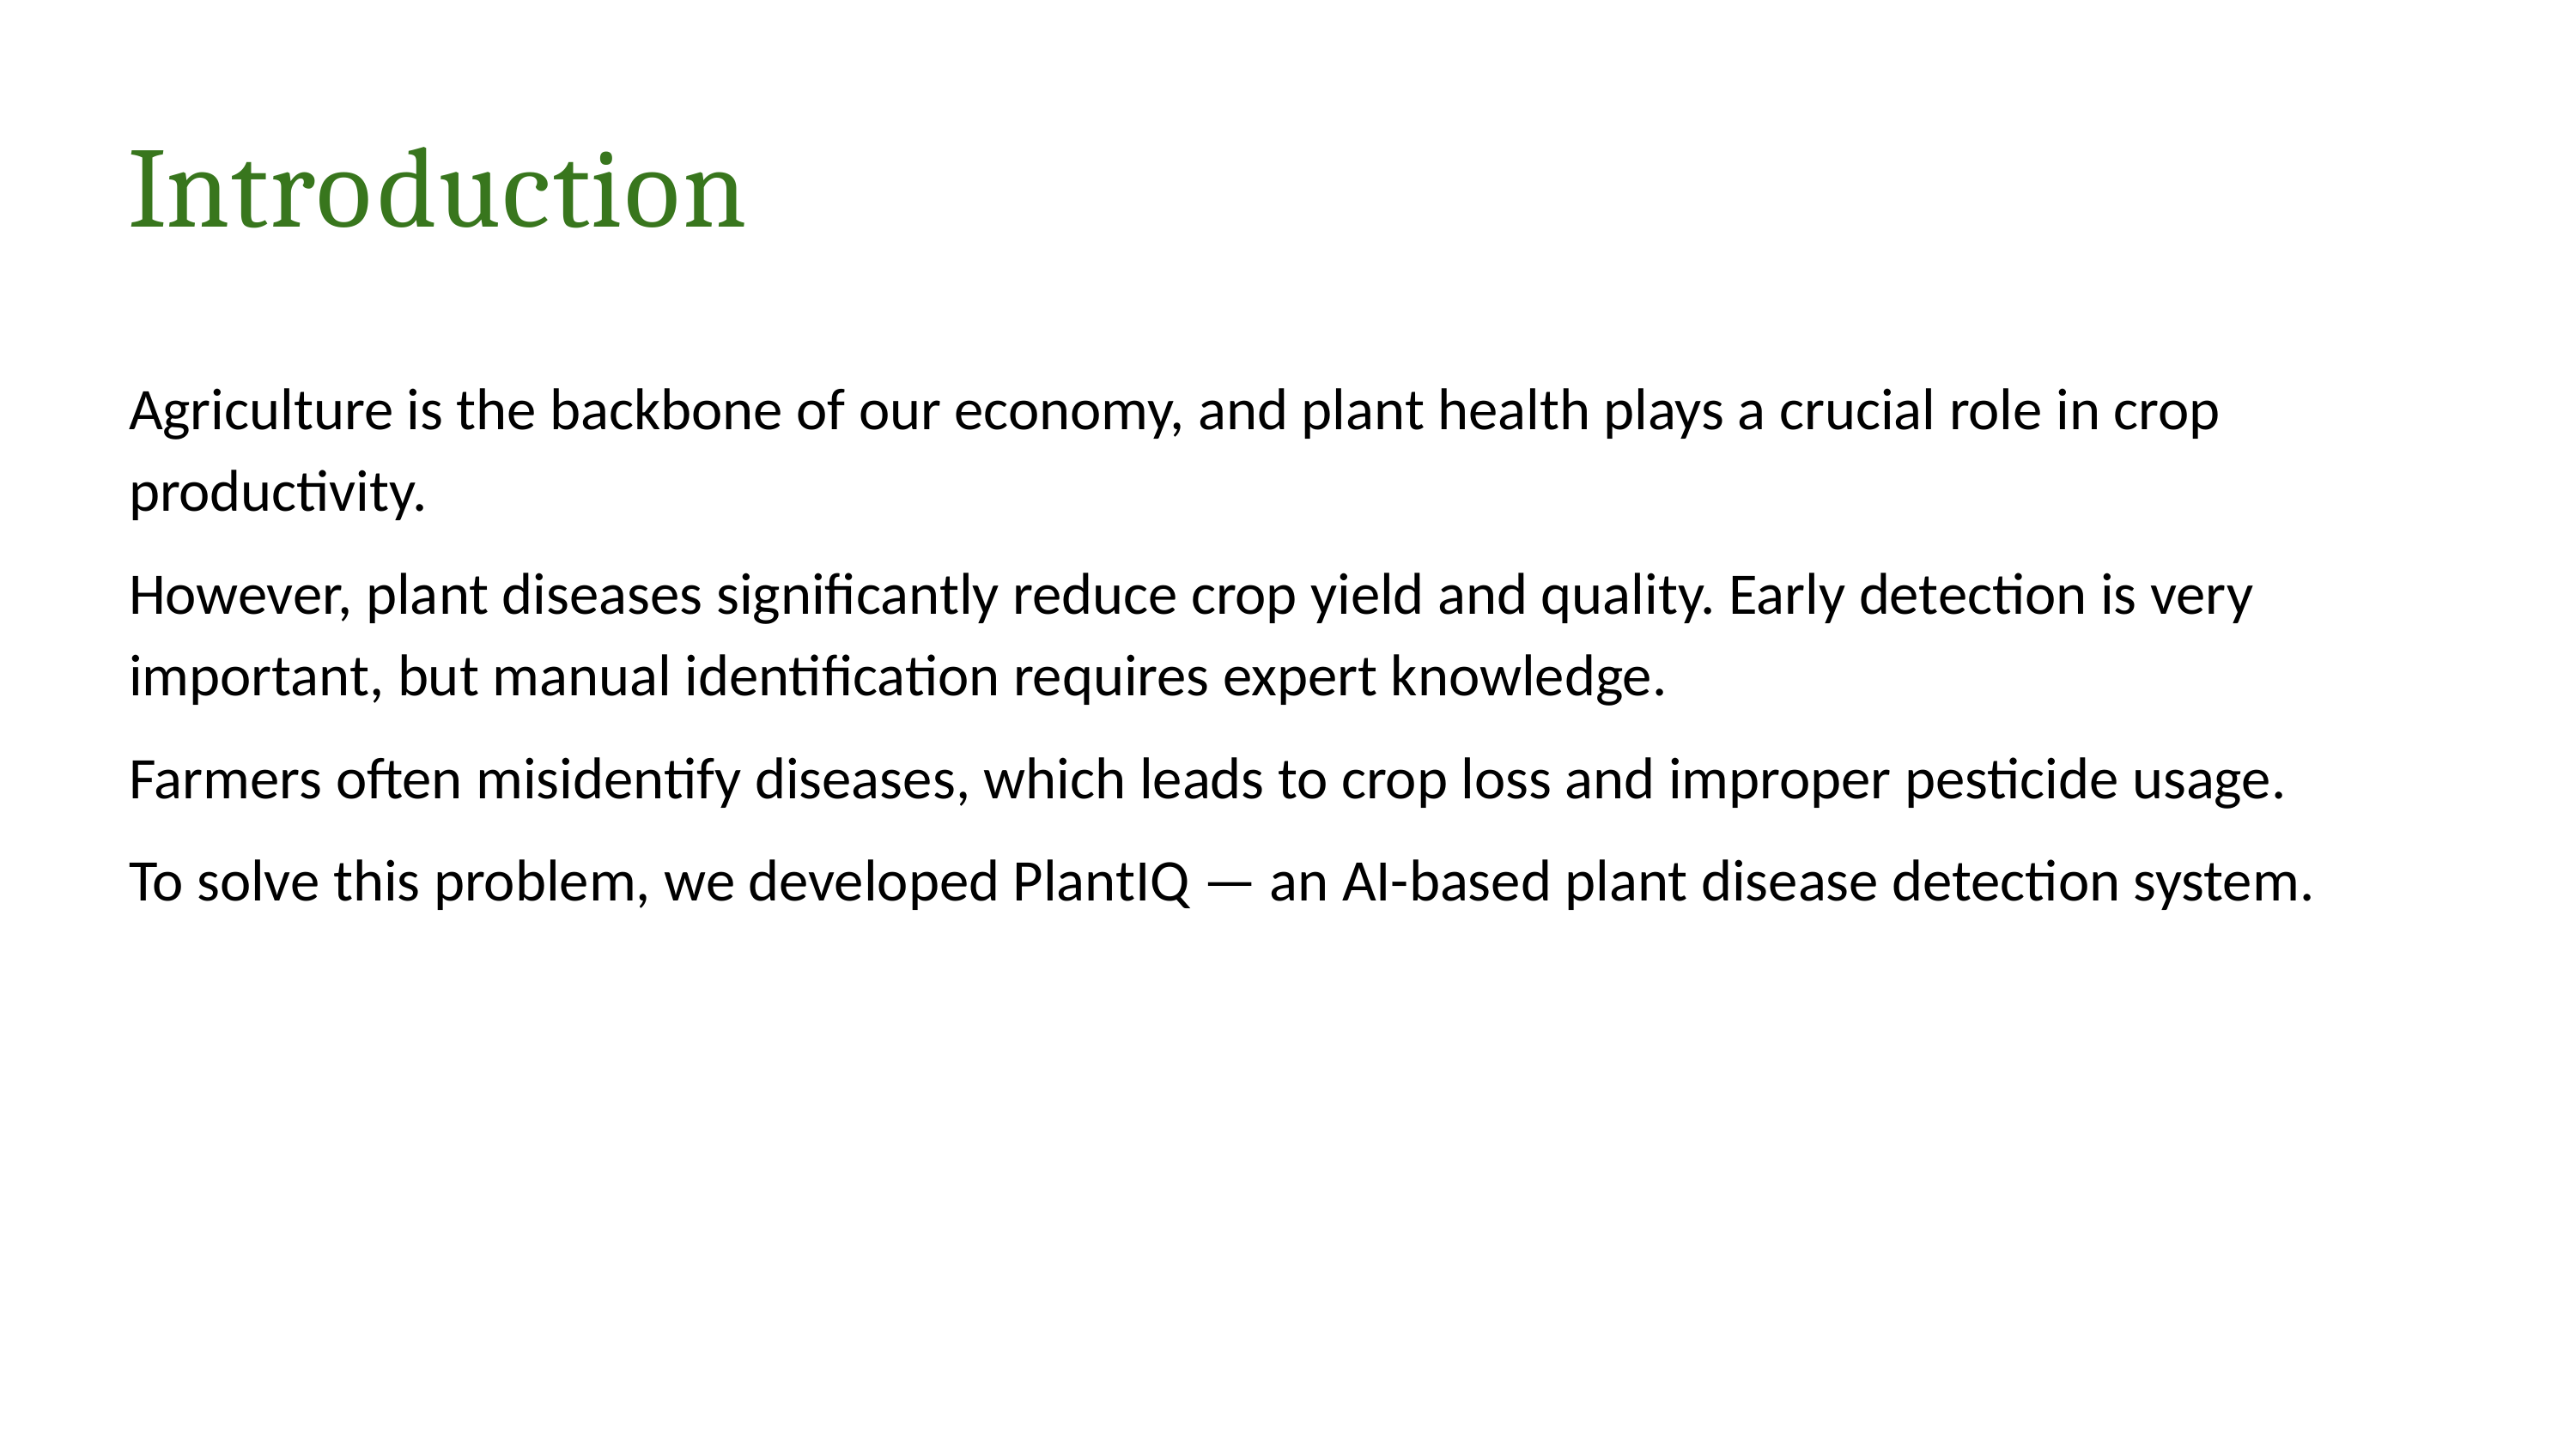

# Introduction
Agriculture is the backbone of our economy, and plant health plays a crucial role in crop productivity.
However, plant diseases significantly reduce crop yield and quality. Early detection is very important, but manual identification requires expert knowledge.
Farmers often misidentify diseases, which leads to crop loss and improper pesticide usage.
To solve this problem, we developed PlantIQ — an AI-based plant disease detection system.